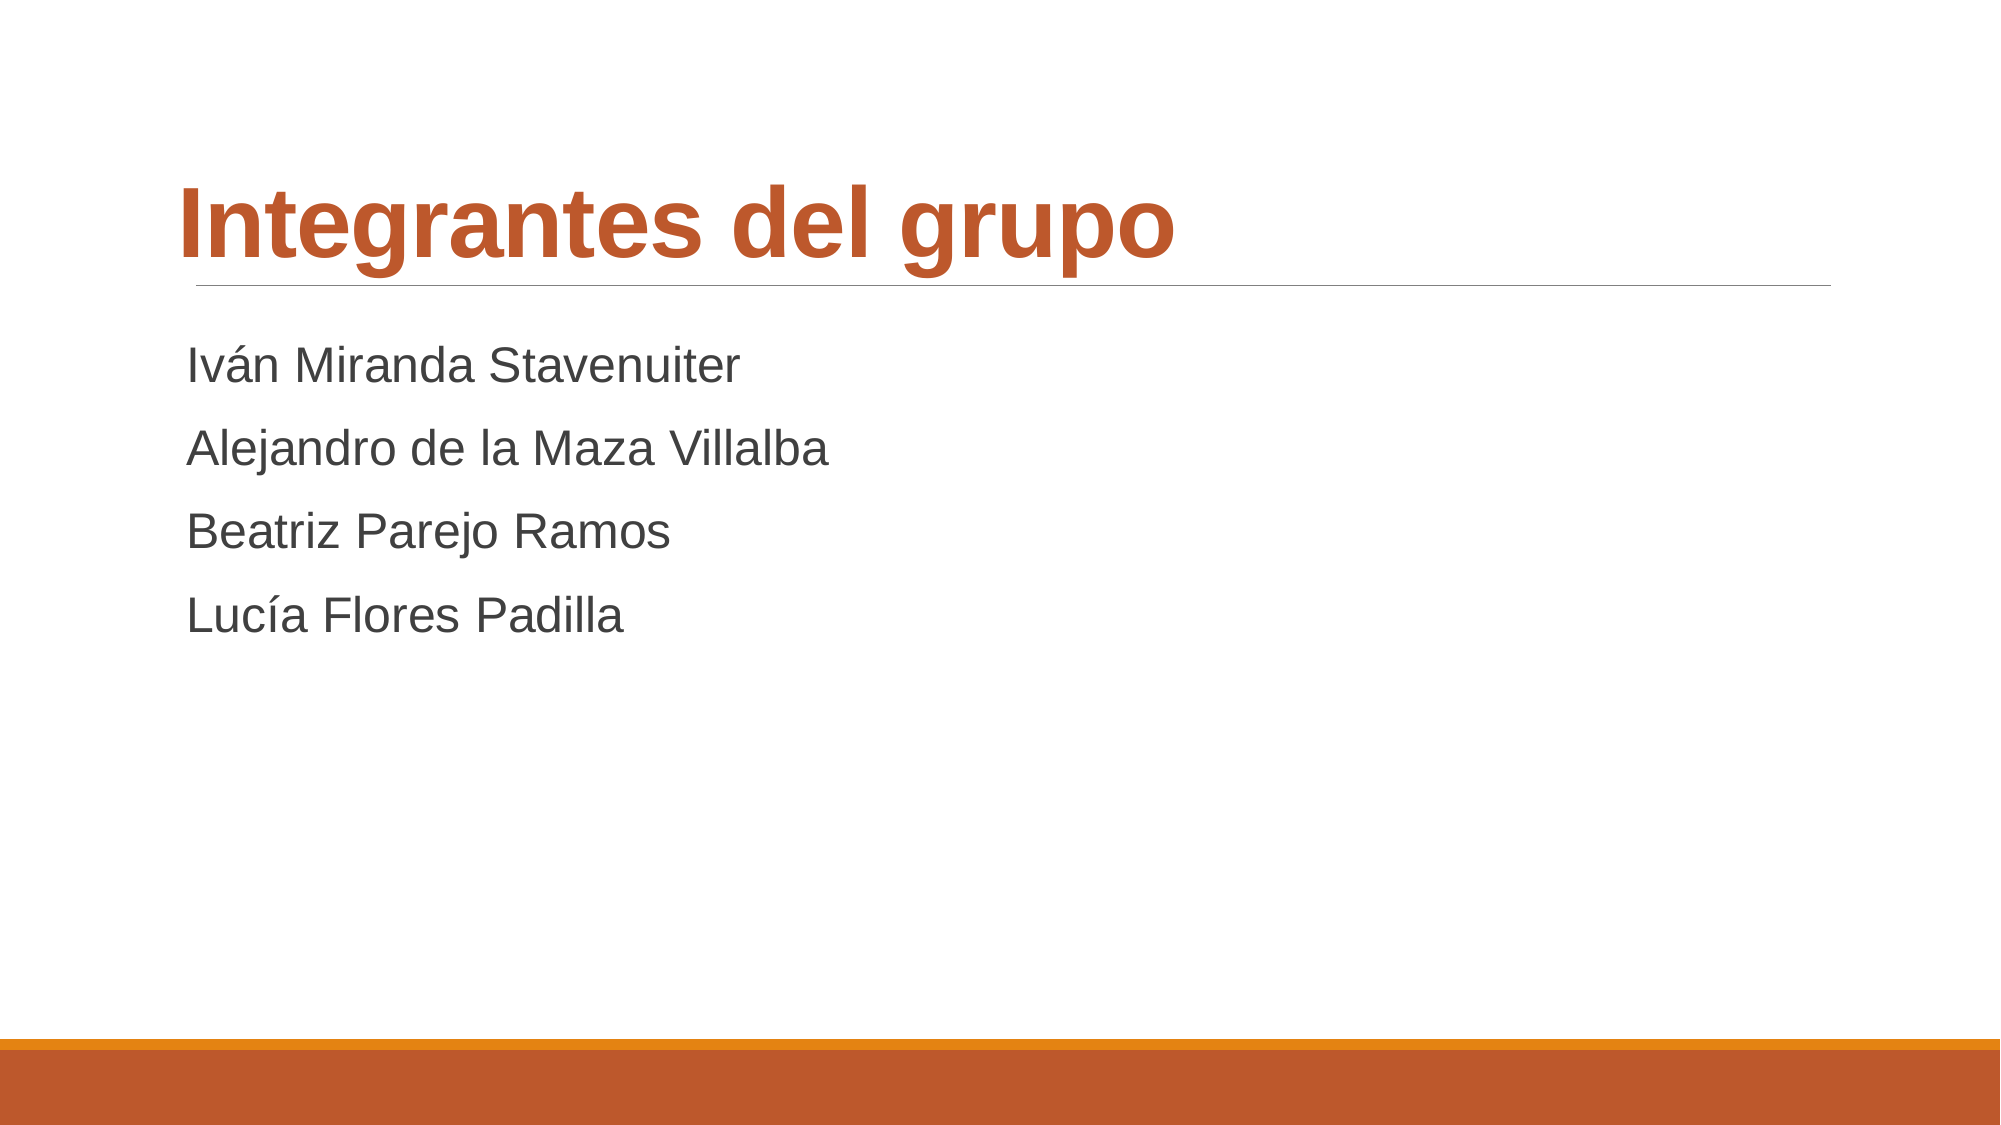

# Integrantes del grupo
Iván Miranda Stavenuiter
Alejandro de la Maza Villalba
Beatriz Parejo Ramos
Lucía Flores Padilla